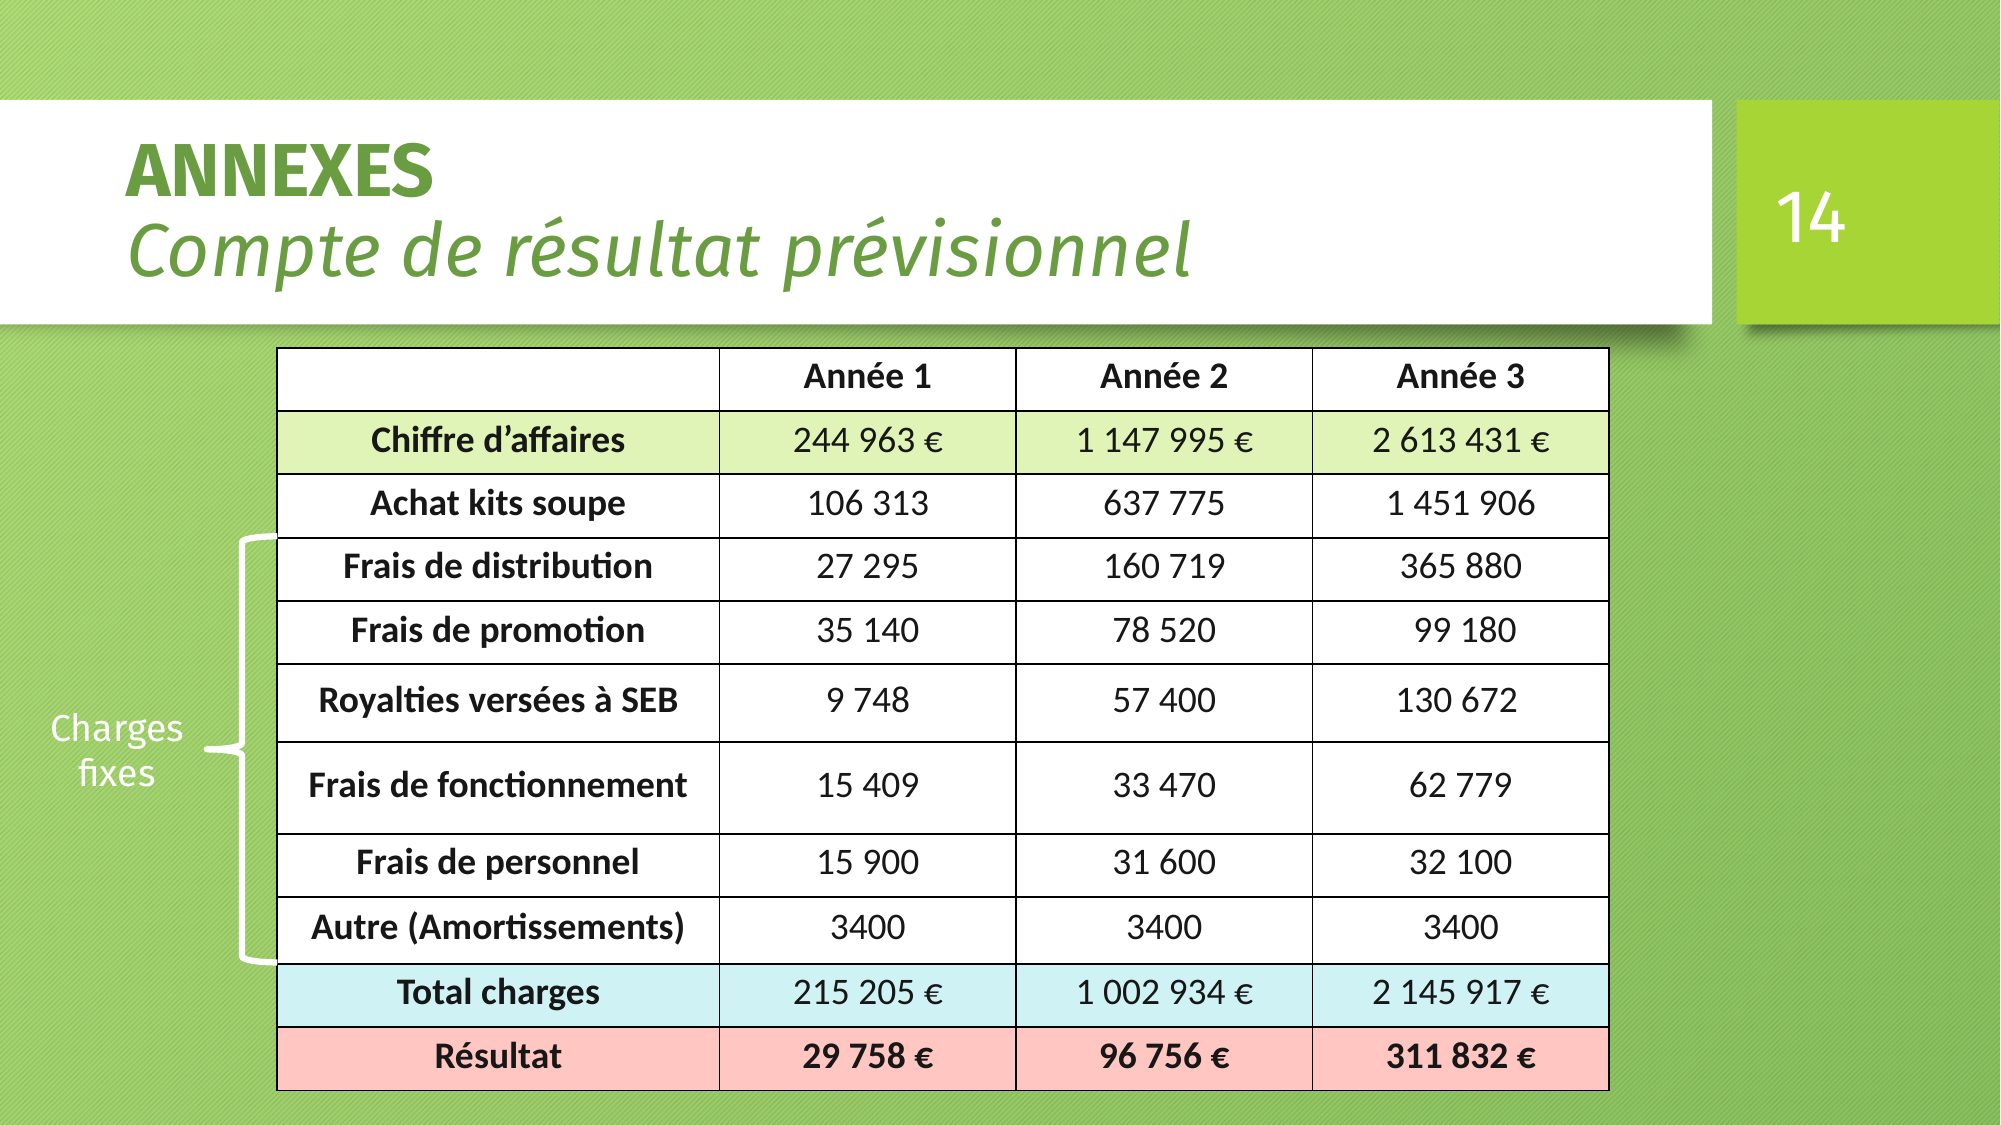

14
# ANNEXES Compte de résultat prévisionnel
|  | Année 1 | Année 2 | Année 3 |
| --- | --- | --- | --- |
| Chiffre d’affaires | 244 963 € | 1 147 995 € | 2 613 431 € |
| Achat kits soupe | 106 313 | 637 775 | 1 451 906 |
| Frais de distribution | 27 295 | 160 719 | 365 880 |
| Frais de promotion | 35 140 | 78 520 | 99 180 |
| Royalties versées à SEB | 9 748 | 57 400 | 130 672 |
| Frais de fonctionnement | 15 409 | 33 470 | 62 779 |
| Frais de personnel | 15 900 | 31 600 | 32 100 |
| Autre (Amortissements) | 3400 | 3400 | 3400 |
| Total charges | 215 205 € | 1 002 934 € | 2 145 917 € |
| Résultat | 29 758 € | 96 756 € | 311 832 € |

Charges fixes